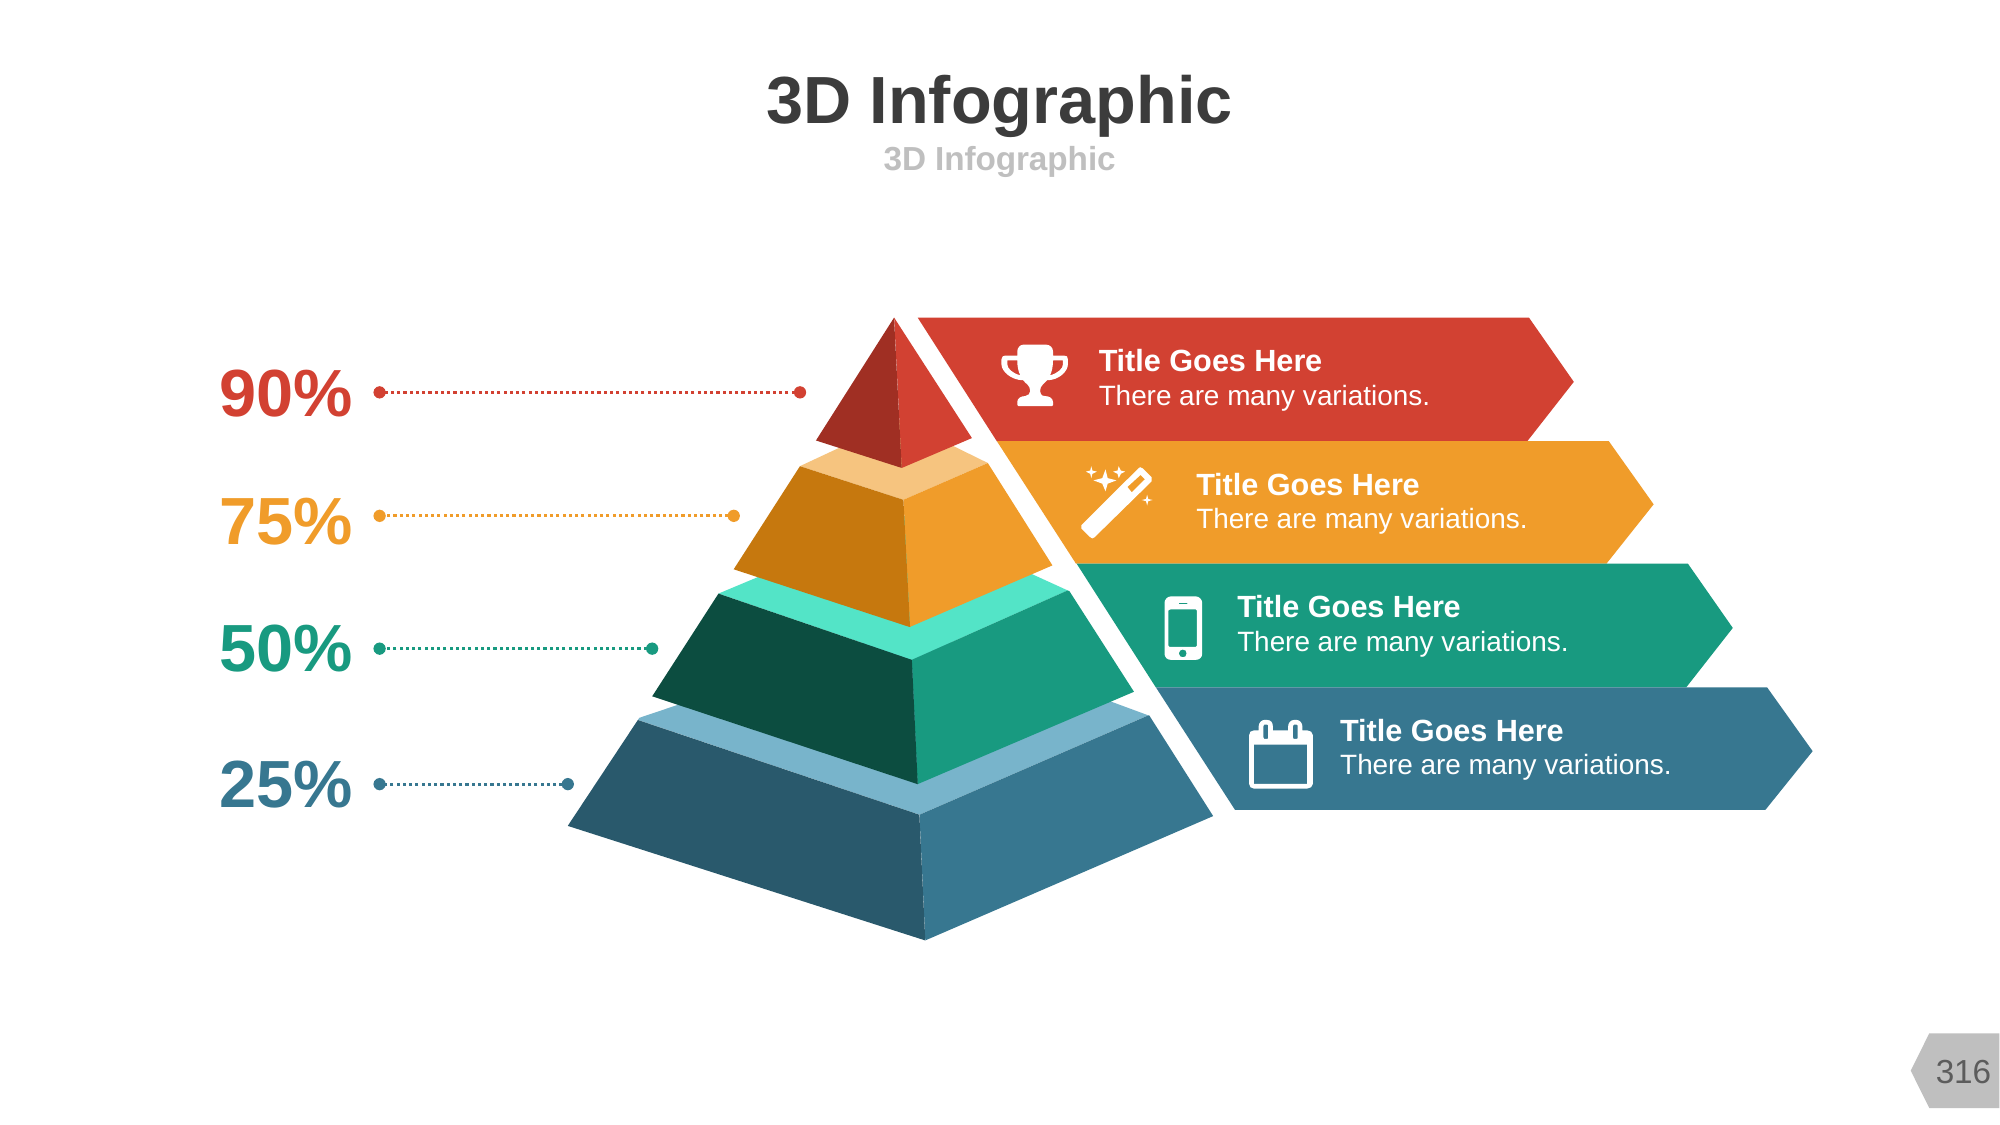

# 3D Infographic
3D Infographic

Title Goes Here
There are many variations.

90%

Title Goes Here
There are many variations.

75%

Title Goes Here
There are many variations.

50%

Title Goes Here
There are many variations.

25%